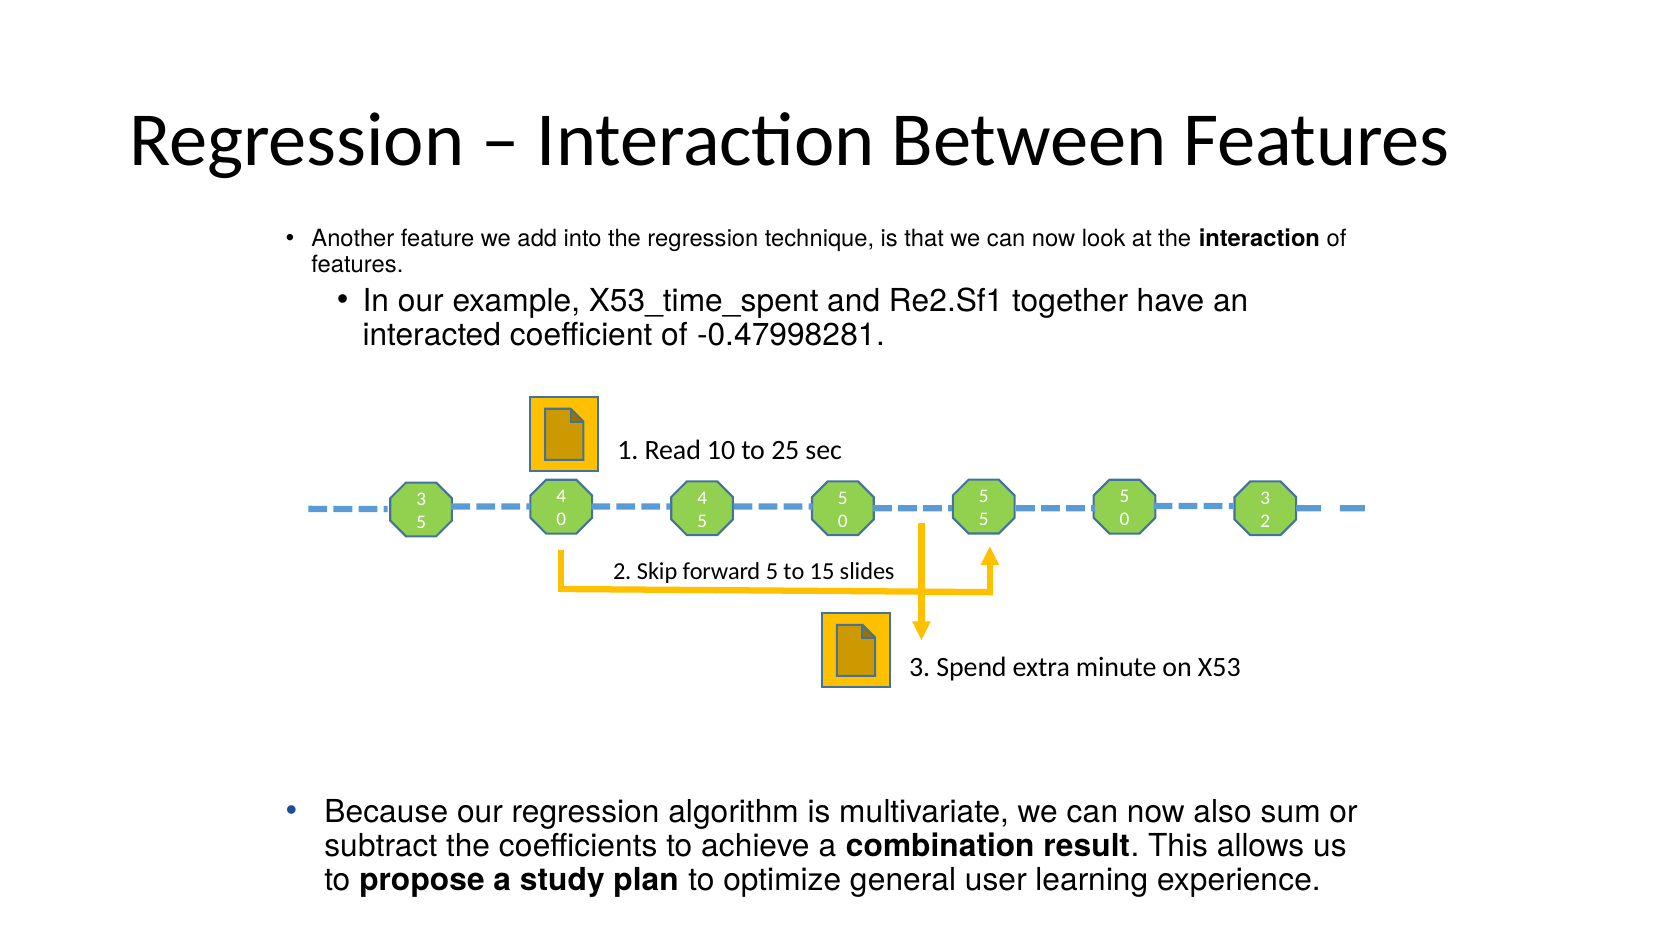

# Regression – Interaction Between Features
Another feature we add into the regression technique, is that we can now look at the interaction of features.
In our example, X53_time_spent and Re2.Sf1 together have an interacted coefficient of -0.47998281.

Because our regression algorithm is multivariate, we can now also sum or subtract the coefficients to achieve a combination result. This allows us to propose a study plan to optimize general user learning experience.

1. Read 10 to 25 sec
55
50
40
45
50
32
35
2. Skip forward 5 to 15 slides

3. Spend extra minute on X53